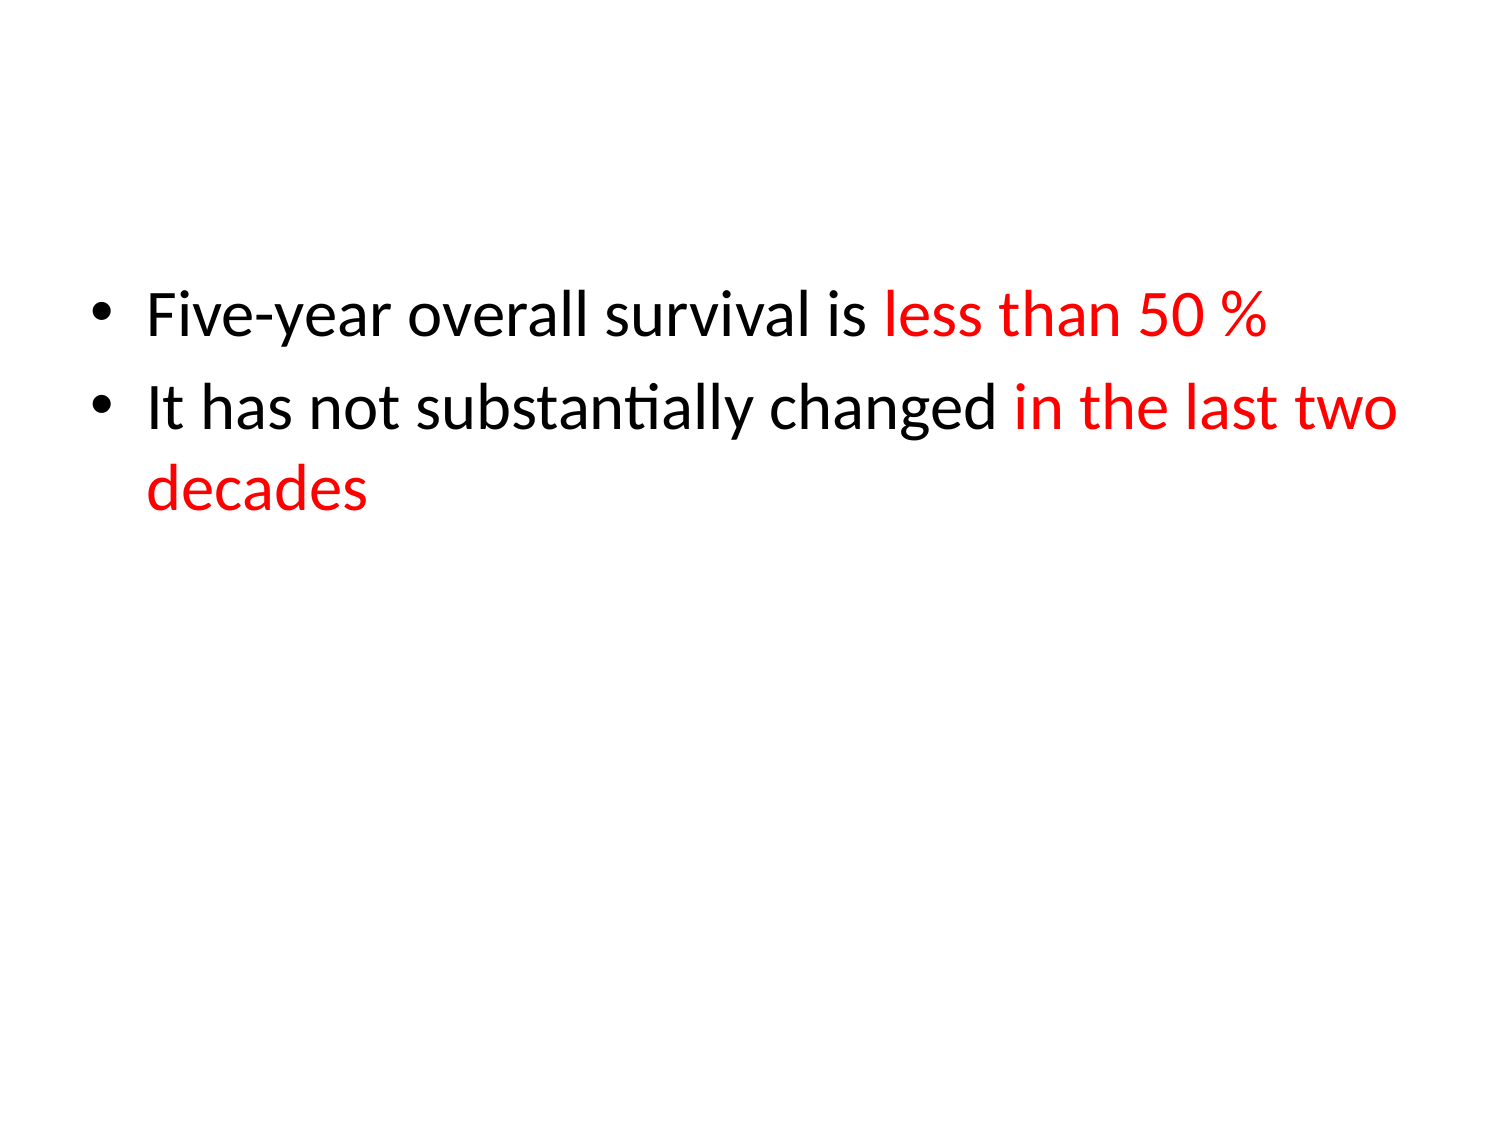

#
Five-year overall survival is less than 50 %
It has not substantially changed in the last two decades